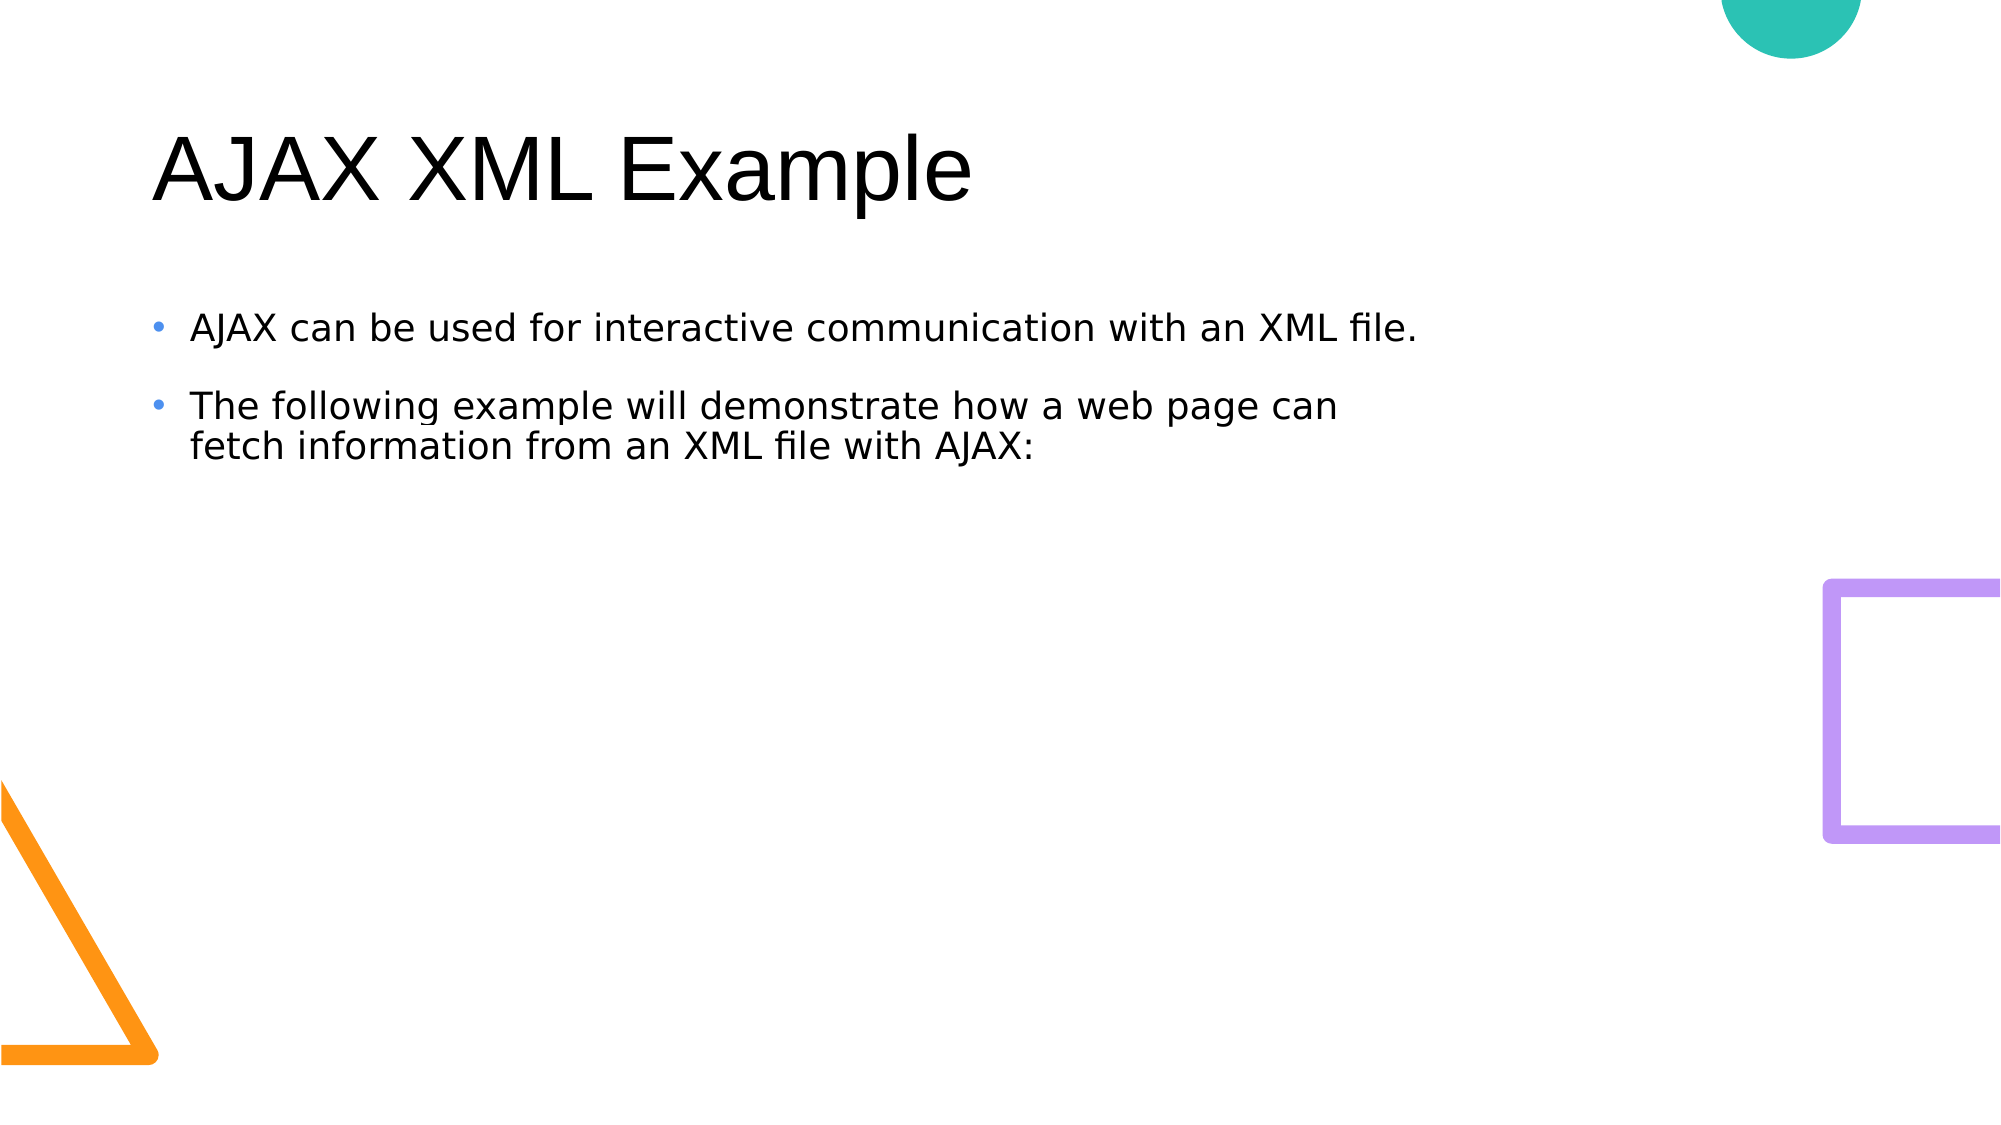

# AJAX XML Example
AJAX can be used for interactive communication with an XML file.
The following example will demonstrate how a web page can fetch information from an XML file with AJAX: